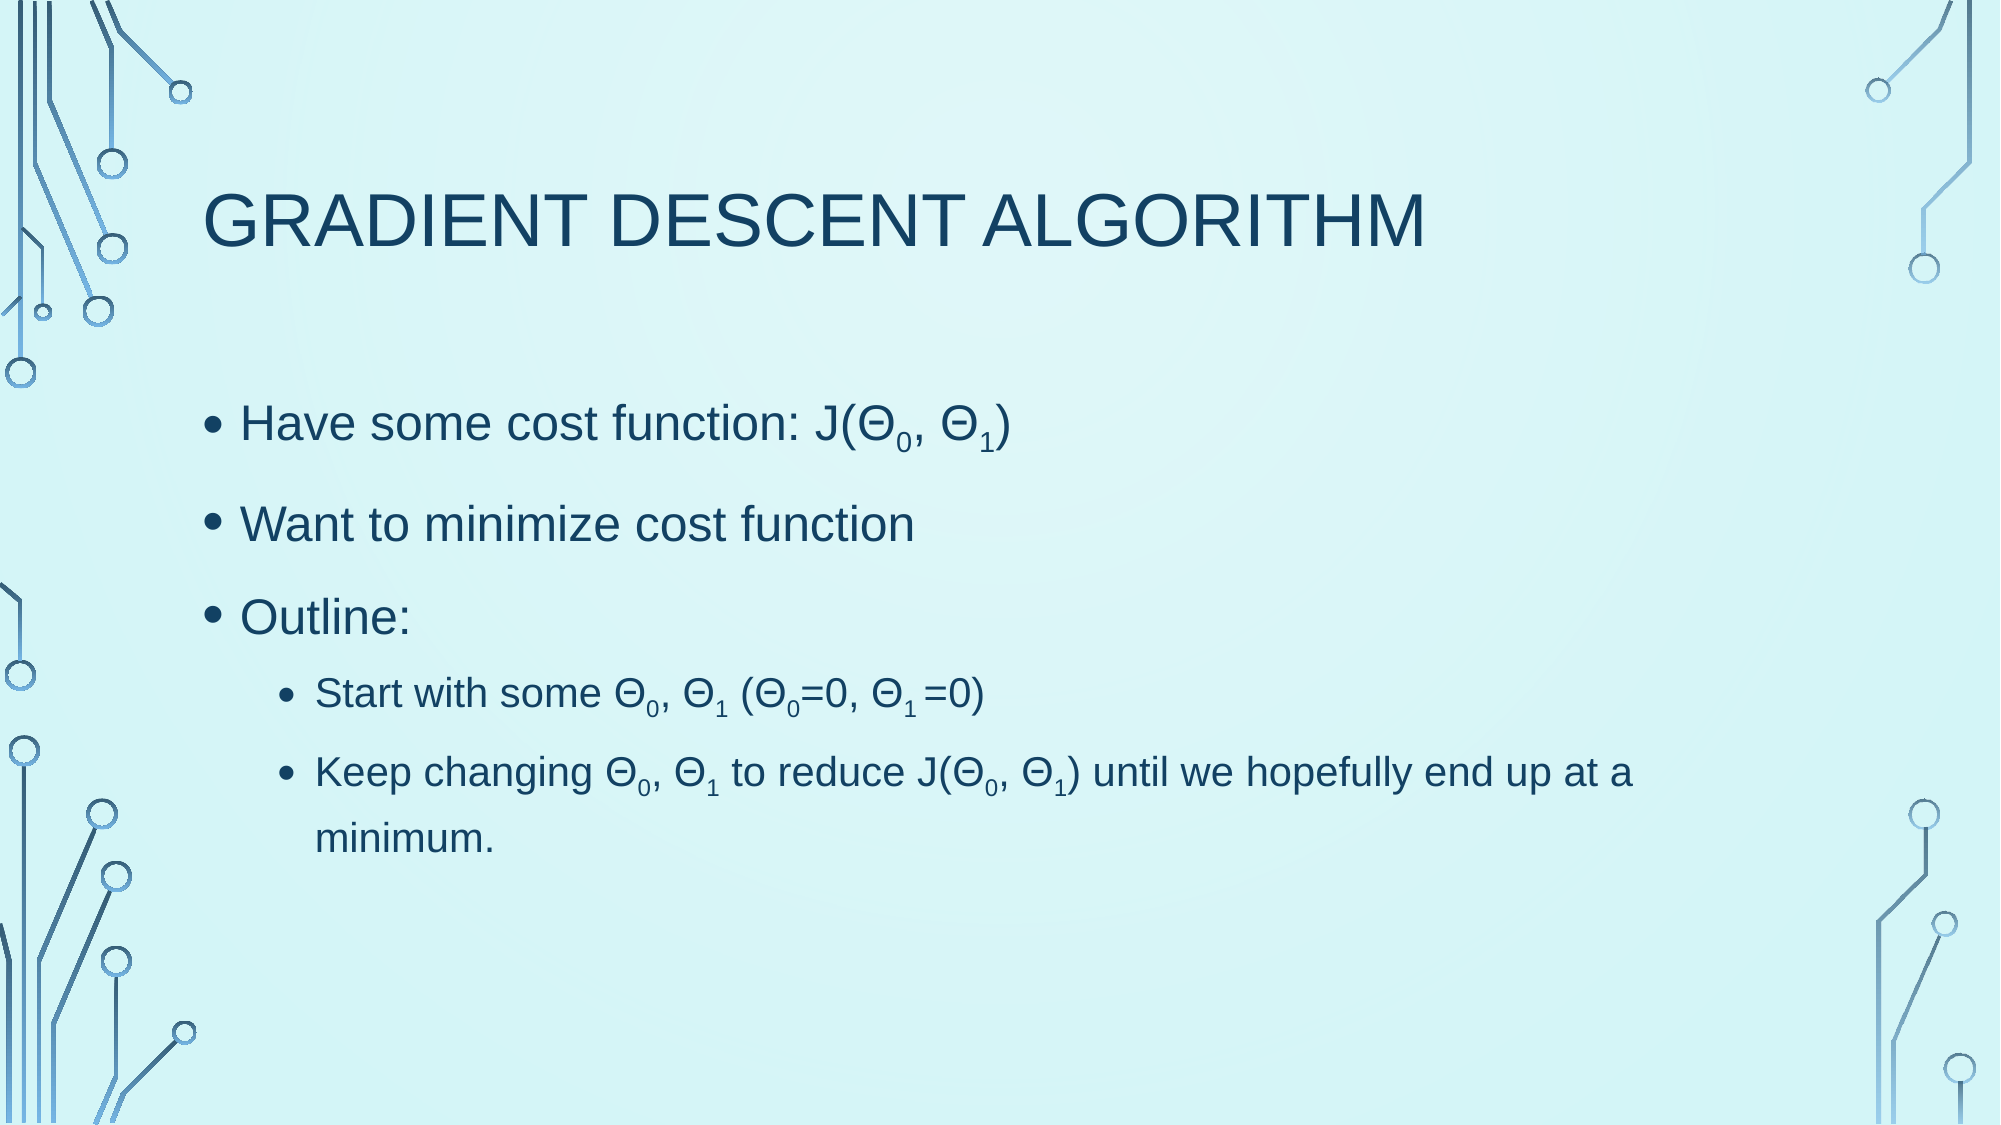

# Gradient descent algorithm
Have some cost function: J(Θ0, Θ1)
Want to minimize cost function
Outline:
Start with some Θ0, Θ1 (Θ0=0, Θ1 =0)
Keep changing Θ0, Θ1 to reduce J(Θ0, Θ1) until we hopefully end up at a minimum.